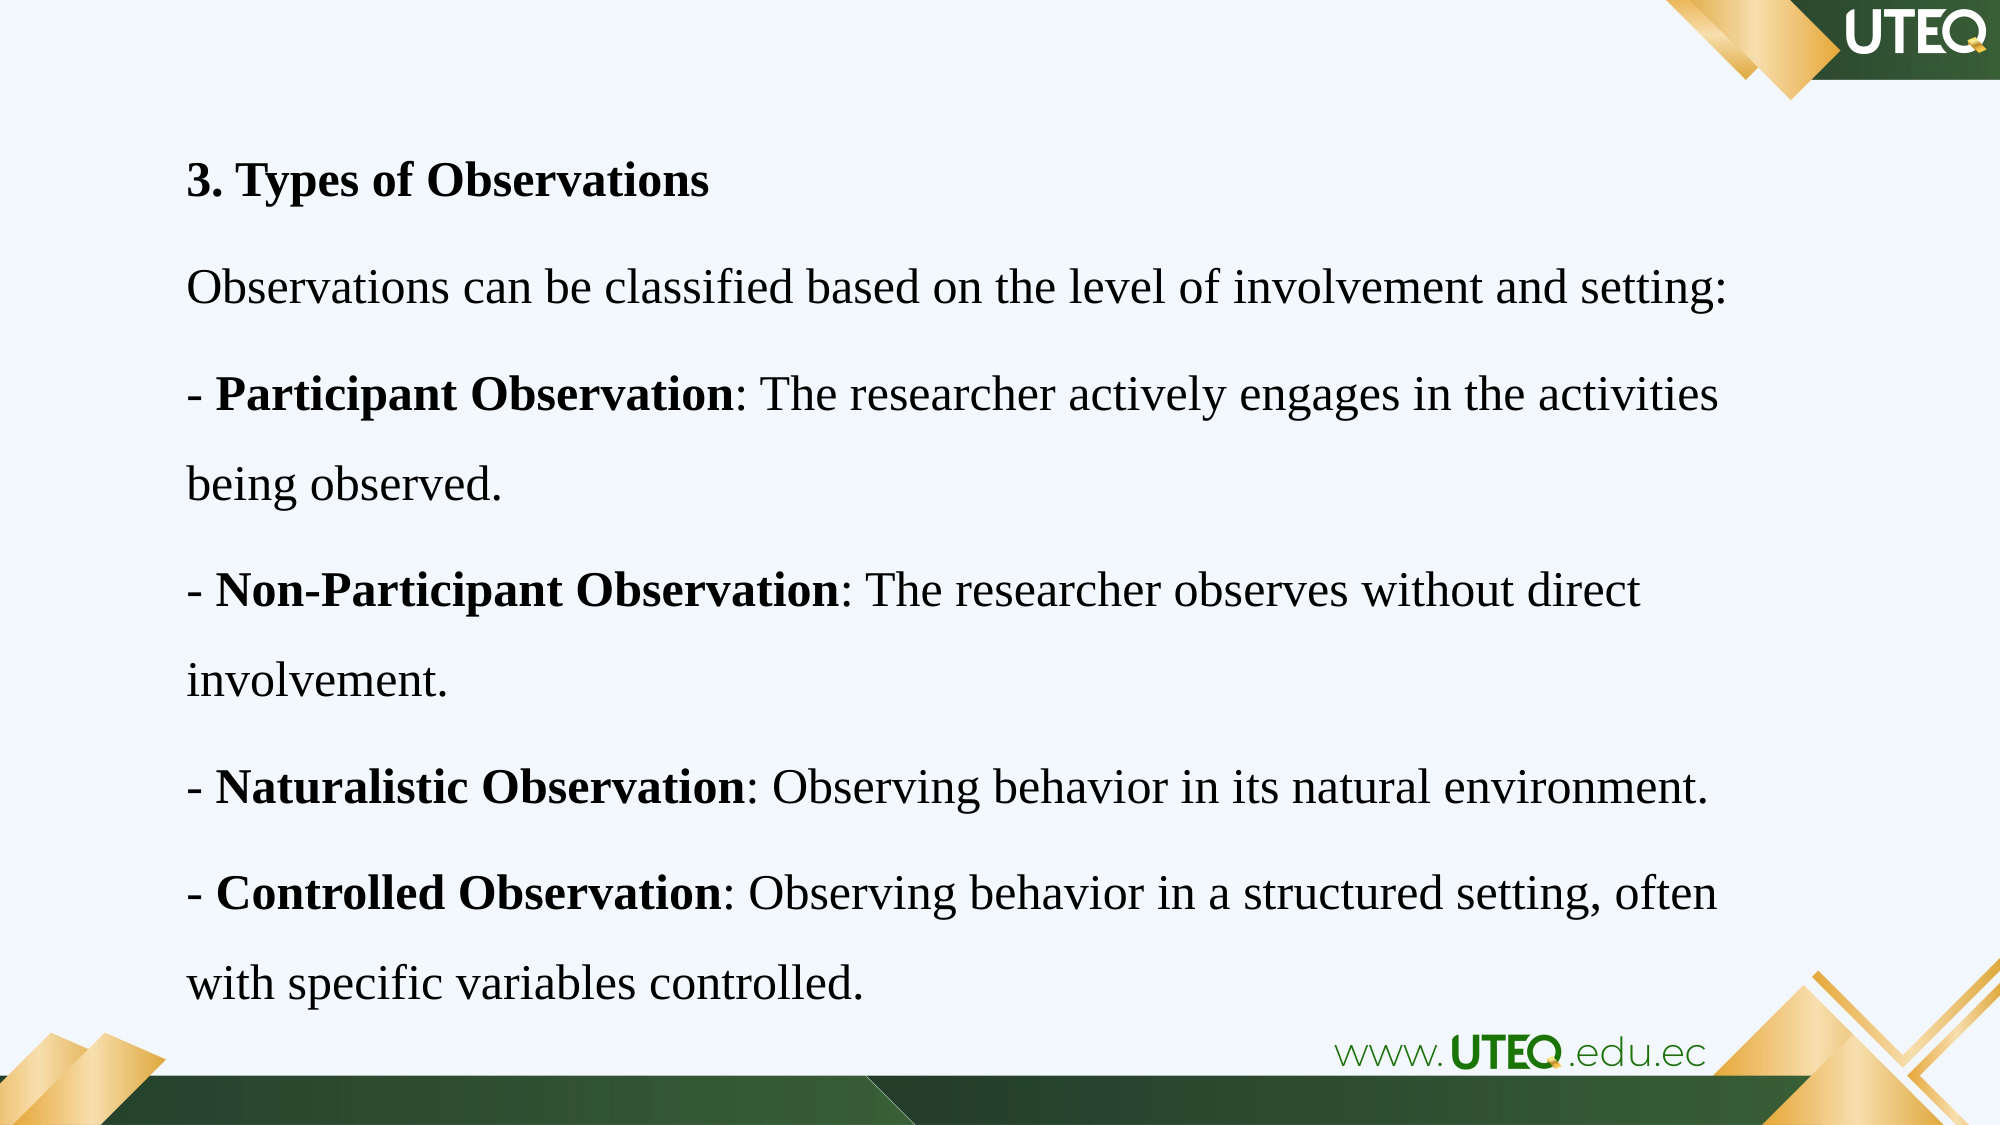

3. Types of Observations
Observations can be classified based on the level of involvement and setting:
- Participant Observation: The researcher actively engages in the activities being observed.
- Non-Participant Observation: The researcher observes without direct involvement.
- Naturalistic Observation: Observing behavior in its natural environment.
- Controlled Observation: Observing behavior in a structured setting, often with specific variables controlled.